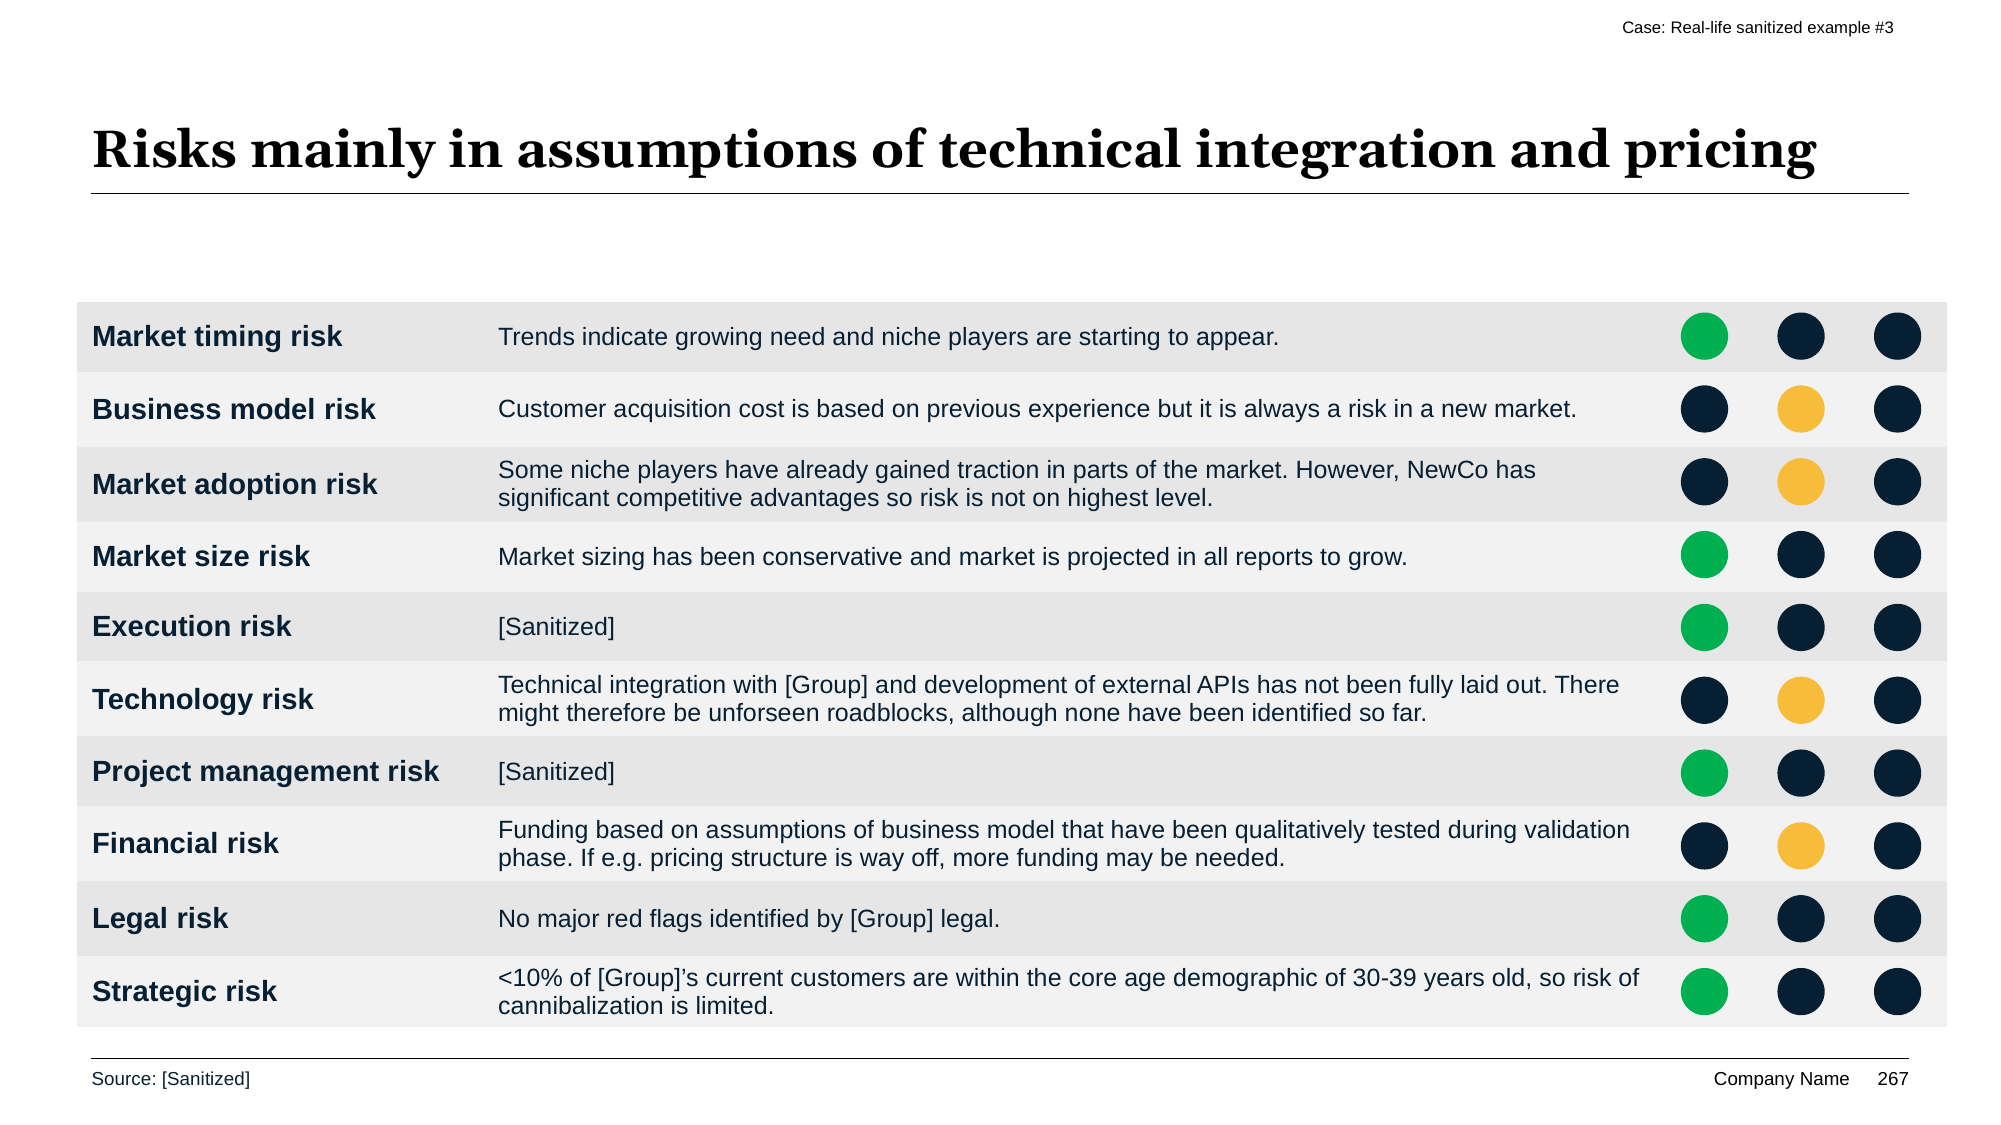

Case: Real-life sanitized example #3
# Risks mainly in assumptions of technical integration and pricing
| Market timing risk | Trends indicate growing need and niche players are starting to appear. |  |
| --- | --- | --- |
| Business model risk | Customer acquisition cost is based on previous experience but it is always a risk in a new market. |  |
| Market adoption risk | Some niche players have already gained traction in parts of the market. However, NewCo has significant competitive advantages so risk is not on highest level. |  |
| Market size risk | Market sizing has been conservative and market is projected in all reports to grow. |  |
| Execution risk | [Sanitized] |  |
| Technology risk | Technical integration with [Group] and development of external APIs has not been fully laid out. There might therefore be unforseen roadblocks, although none have been identified so far. |  |
| Project management risk | [Sanitized] |  |
| Financial risk | Funding based on assumptions of business model that have been qualitatively tested during validation phase. If e.g. pricing structure is way off, more funding may be needed. |  |
| Legal risk | No major red flags identified by [Group] legal. |  |
| Strategic risk | <10% of [Group]’s current customers are within the core age demographic of 30-39 years old, so risk of cannibalization is limited. |  |

Source: [Sanitized]